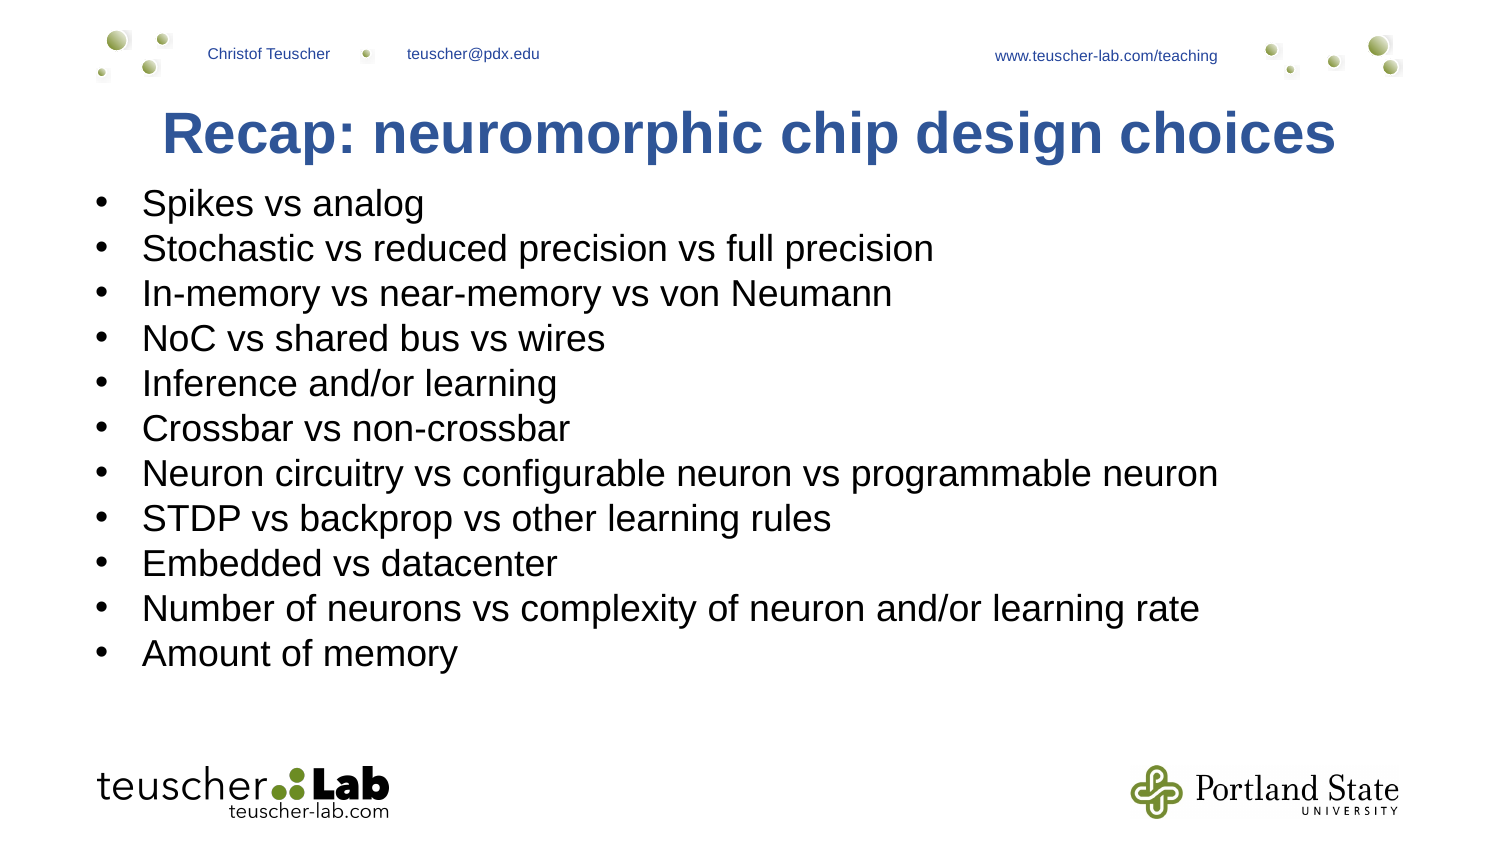

Recap: neuromorphic chip design choices
Spikes vs analog
Stochastic vs reduced precision vs full precision
In-memory vs near-memory vs von Neumann
NoC vs shared bus vs wires
Inference and/or learning
Crossbar vs non-crossbar
Neuron circuitry vs configurable neuron vs programmable neuron
STDP vs backprop vs other learning rules
Embedded vs datacenter
Number of neurons vs complexity of neuron and/or learning rate
Amount of memory